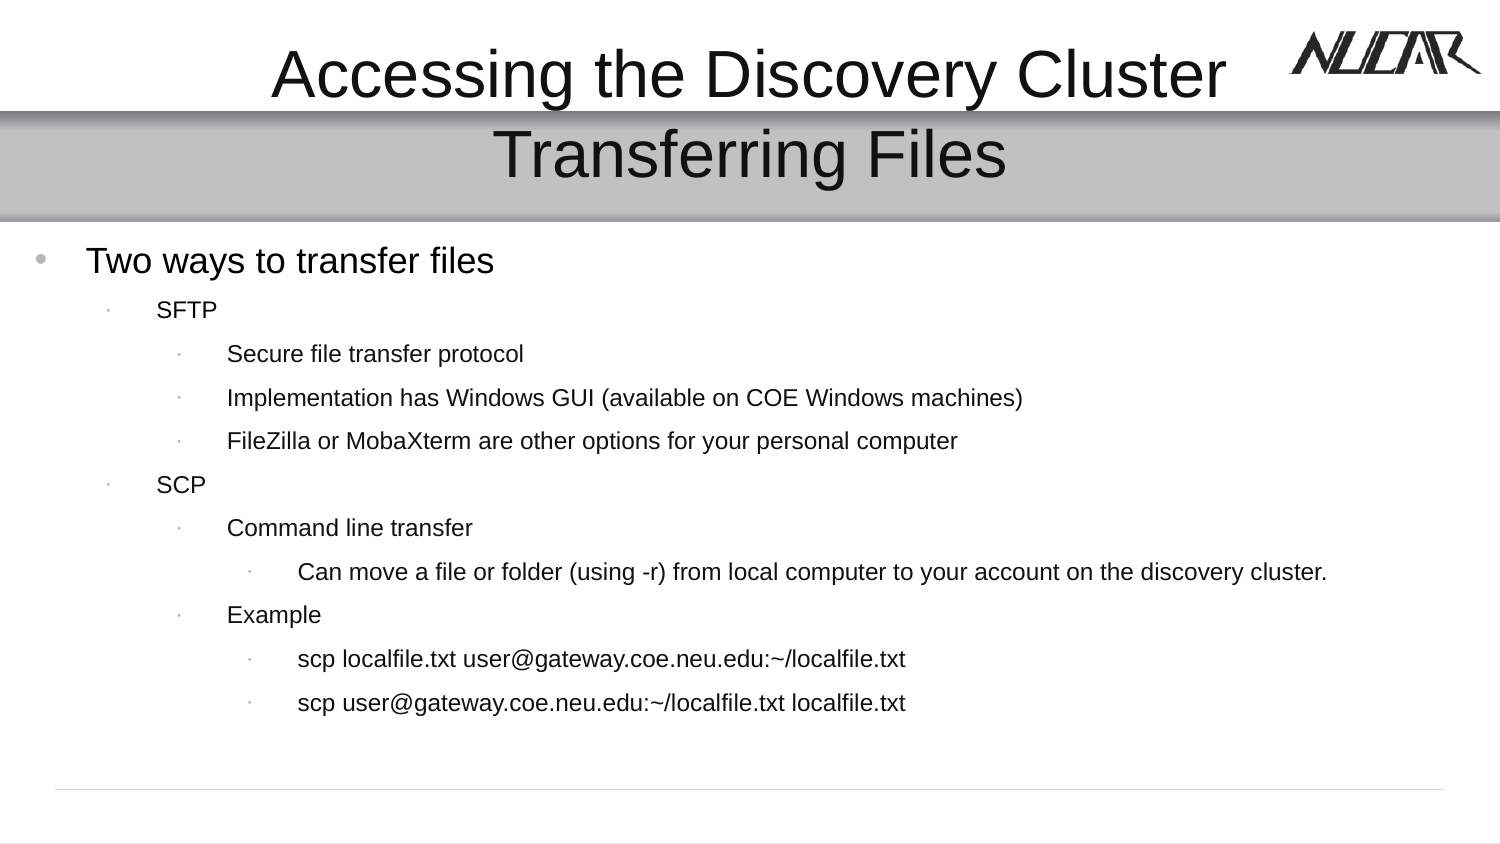

# Accessing the Discovery Cluster Transferring Files
Two ways to transfer files
SFTP
Secure file transfer protocol
Implementation has Windows GUI (available on COE Windows machines)
FileZilla or MobaXterm are other options for your personal computer
SCP
Command line transfer
Can move a file or folder (using -r) from local computer to your account on the discovery cluster.
Example
scp localfile.txt user@gateway.coe.neu.edu:~/localfile.txt
scp user@gateway.coe.neu.edu:~/localfile.txt localfile.txt